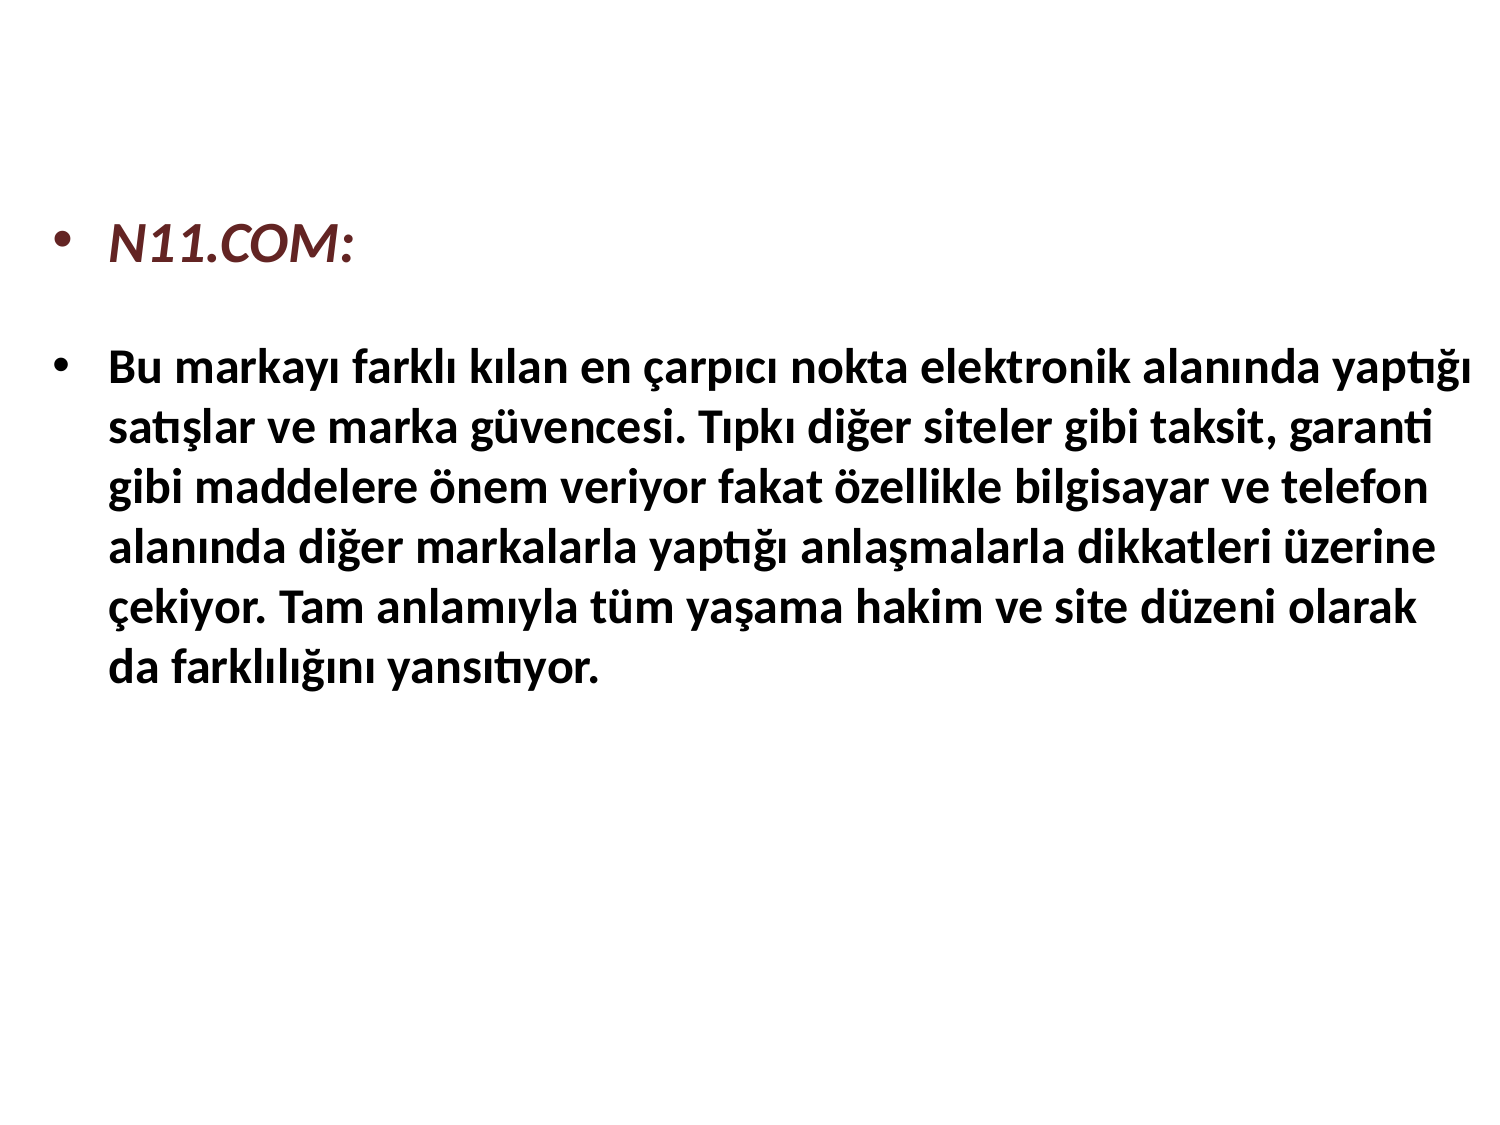

N11.COM:
Bu markayı farklı kılan en çarpıcı nokta elektronik alanında yaptığı satışlar ve marka güvencesi. Tıpkı diğer siteler gibi taksit, garanti gibi maddelere önem veriyor fakat özellikle bilgisayar ve telefon alanında diğer markalarla yaptığı anlaşmalarla dikkatleri üzerine çekiyor. Tam anlamıyla tüm yaşama hakim ve site düzeni olarak da farklılığını yansıtıyor.